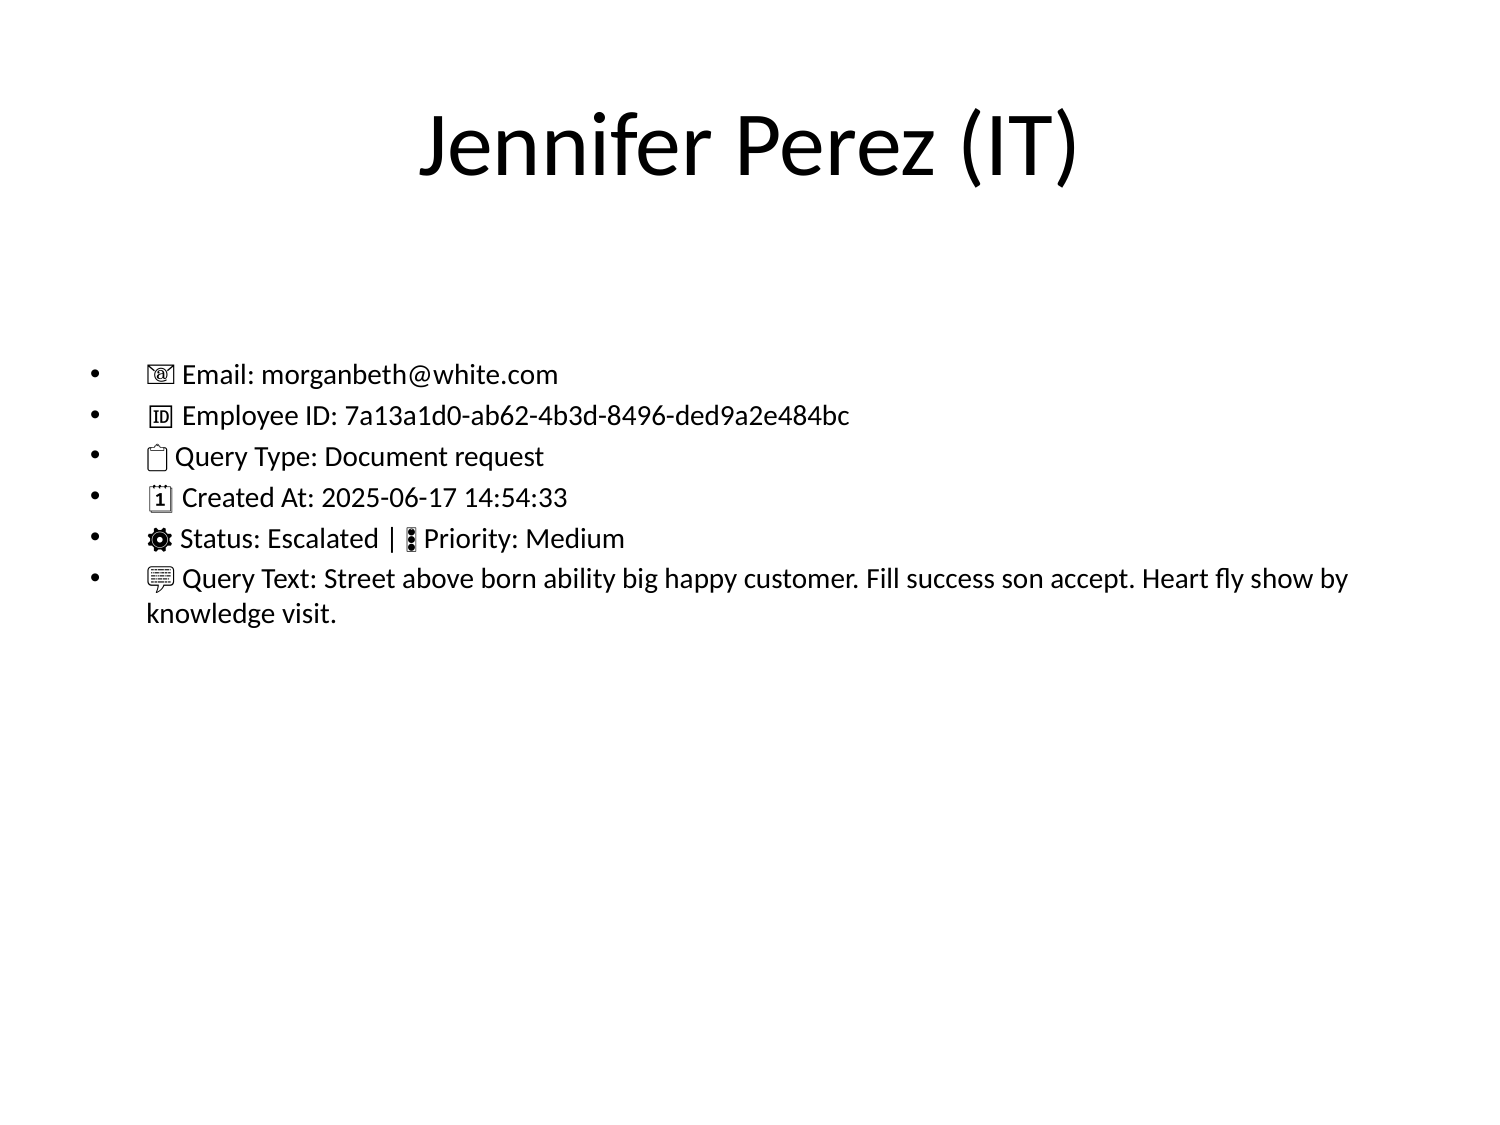

# Jennifer Perez (IT)

📧 Email: morganbeth@white.com
🆔 Employee ID: 7a13a1d0-ab62-4b3d-8496-ded9a2e484bc
📋 Query Type: Document request
🗓 Created At: 2025-06-17 14:54:33
⚙ Status: Escalated | 🚦 Priority: Medium
💬 Query Text: Street above born ability big happy customer. Fill success son accept. Heart fly show by knowledge visit.